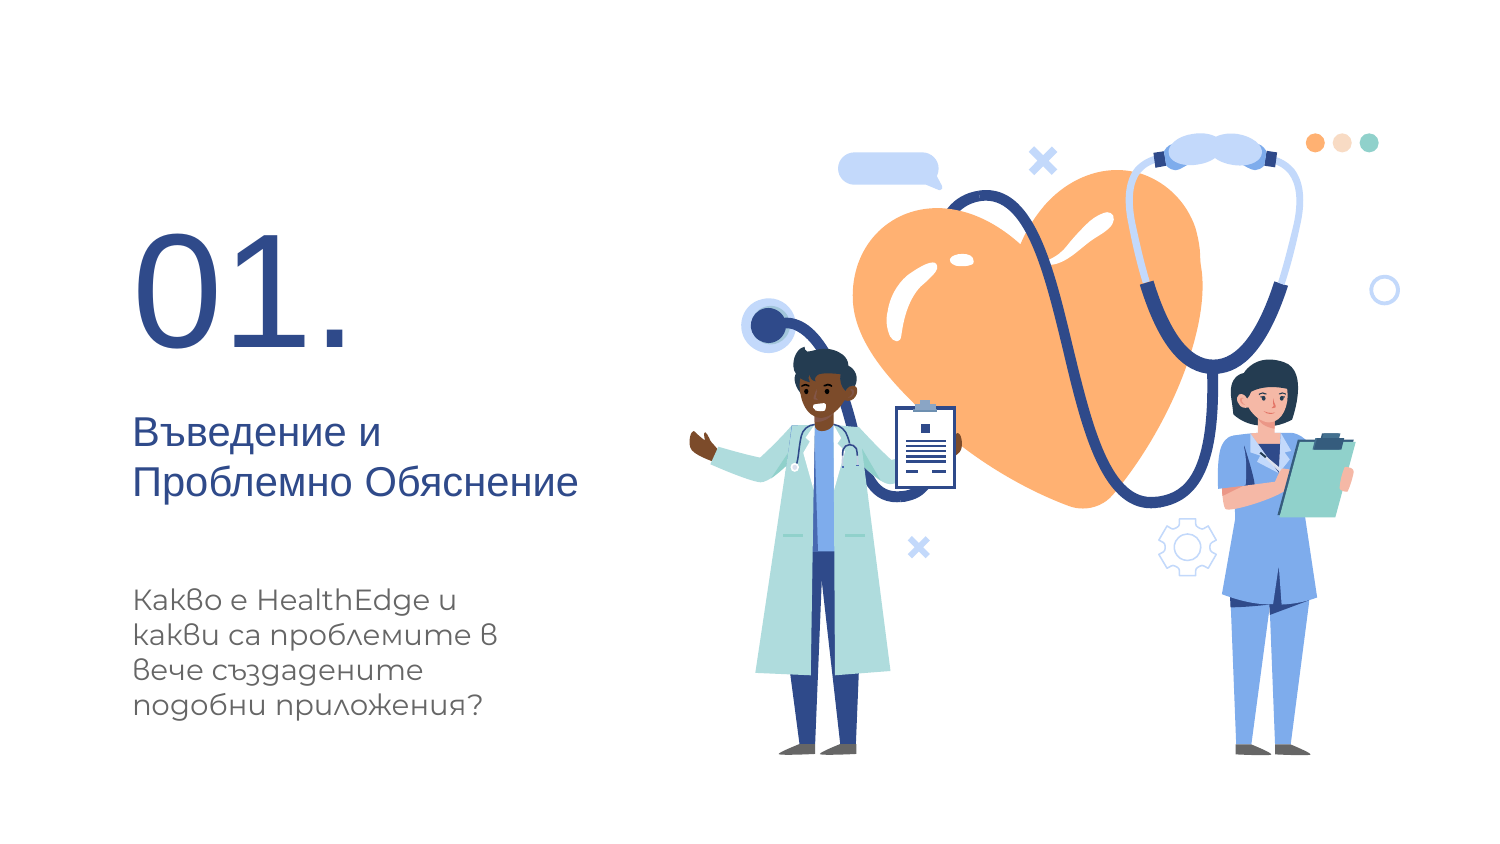

01.
# Въведение и Проблемно Обяснение
Какво е HealthEdge и какви са проблемите в вече създадените подобни приложения?